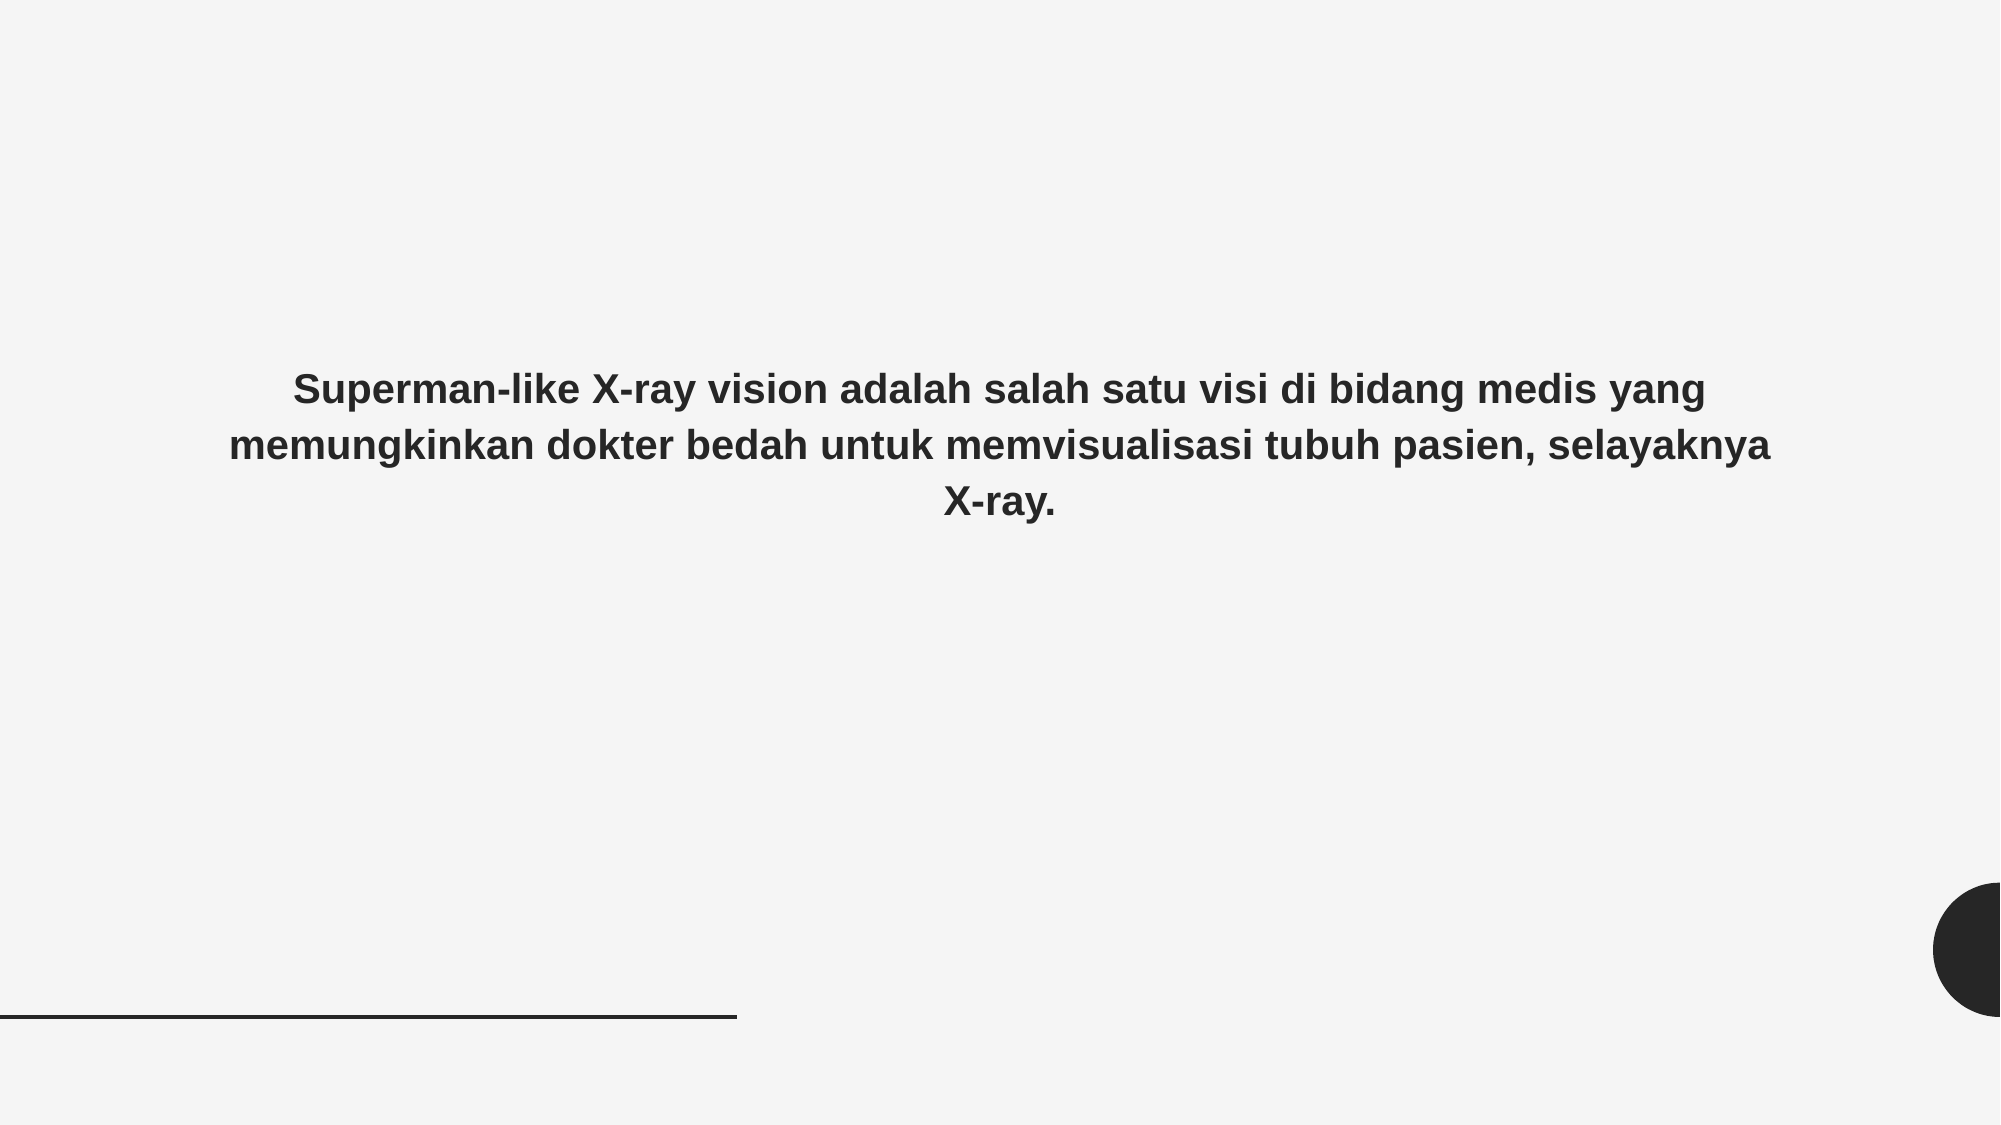

Superman-like X-ray vision adalah salah satu visi di bidang medis yang memungkinkan dokter bedah untuk memvisualisasi tubuh pasien, selayaknya X-ray.